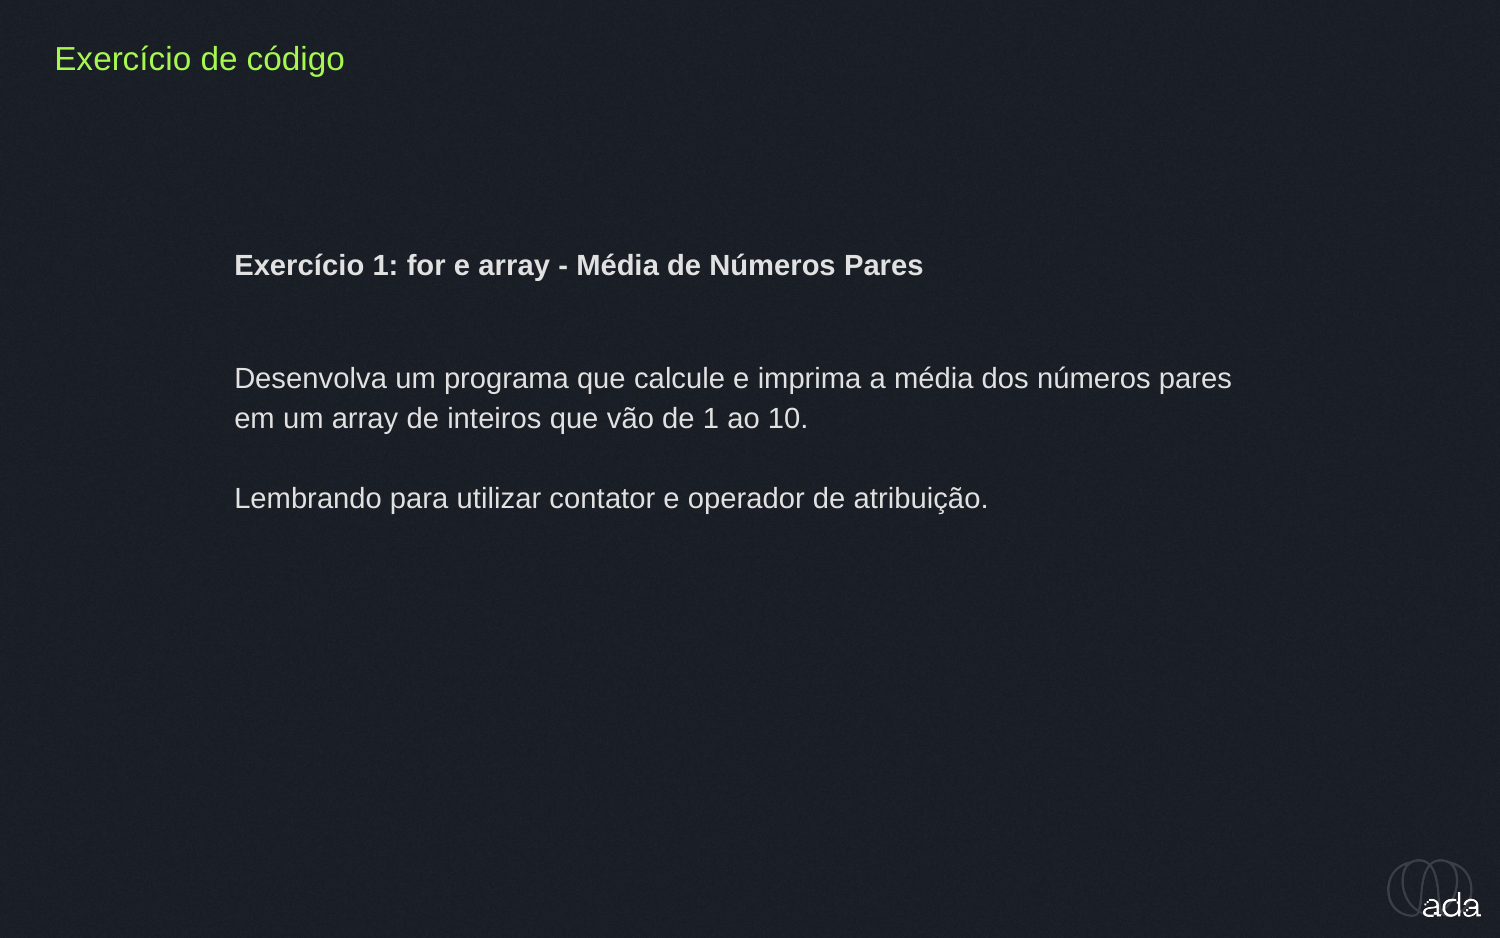

Exercício de código
Exercício 1: for e array - Média de Números Pares

Desenvolva um programa que calcule e imprima a média dos números pares em um array de inteiros que vão de 1 ao 10.
Lembrando para utilizar contator e operador de atribuição.